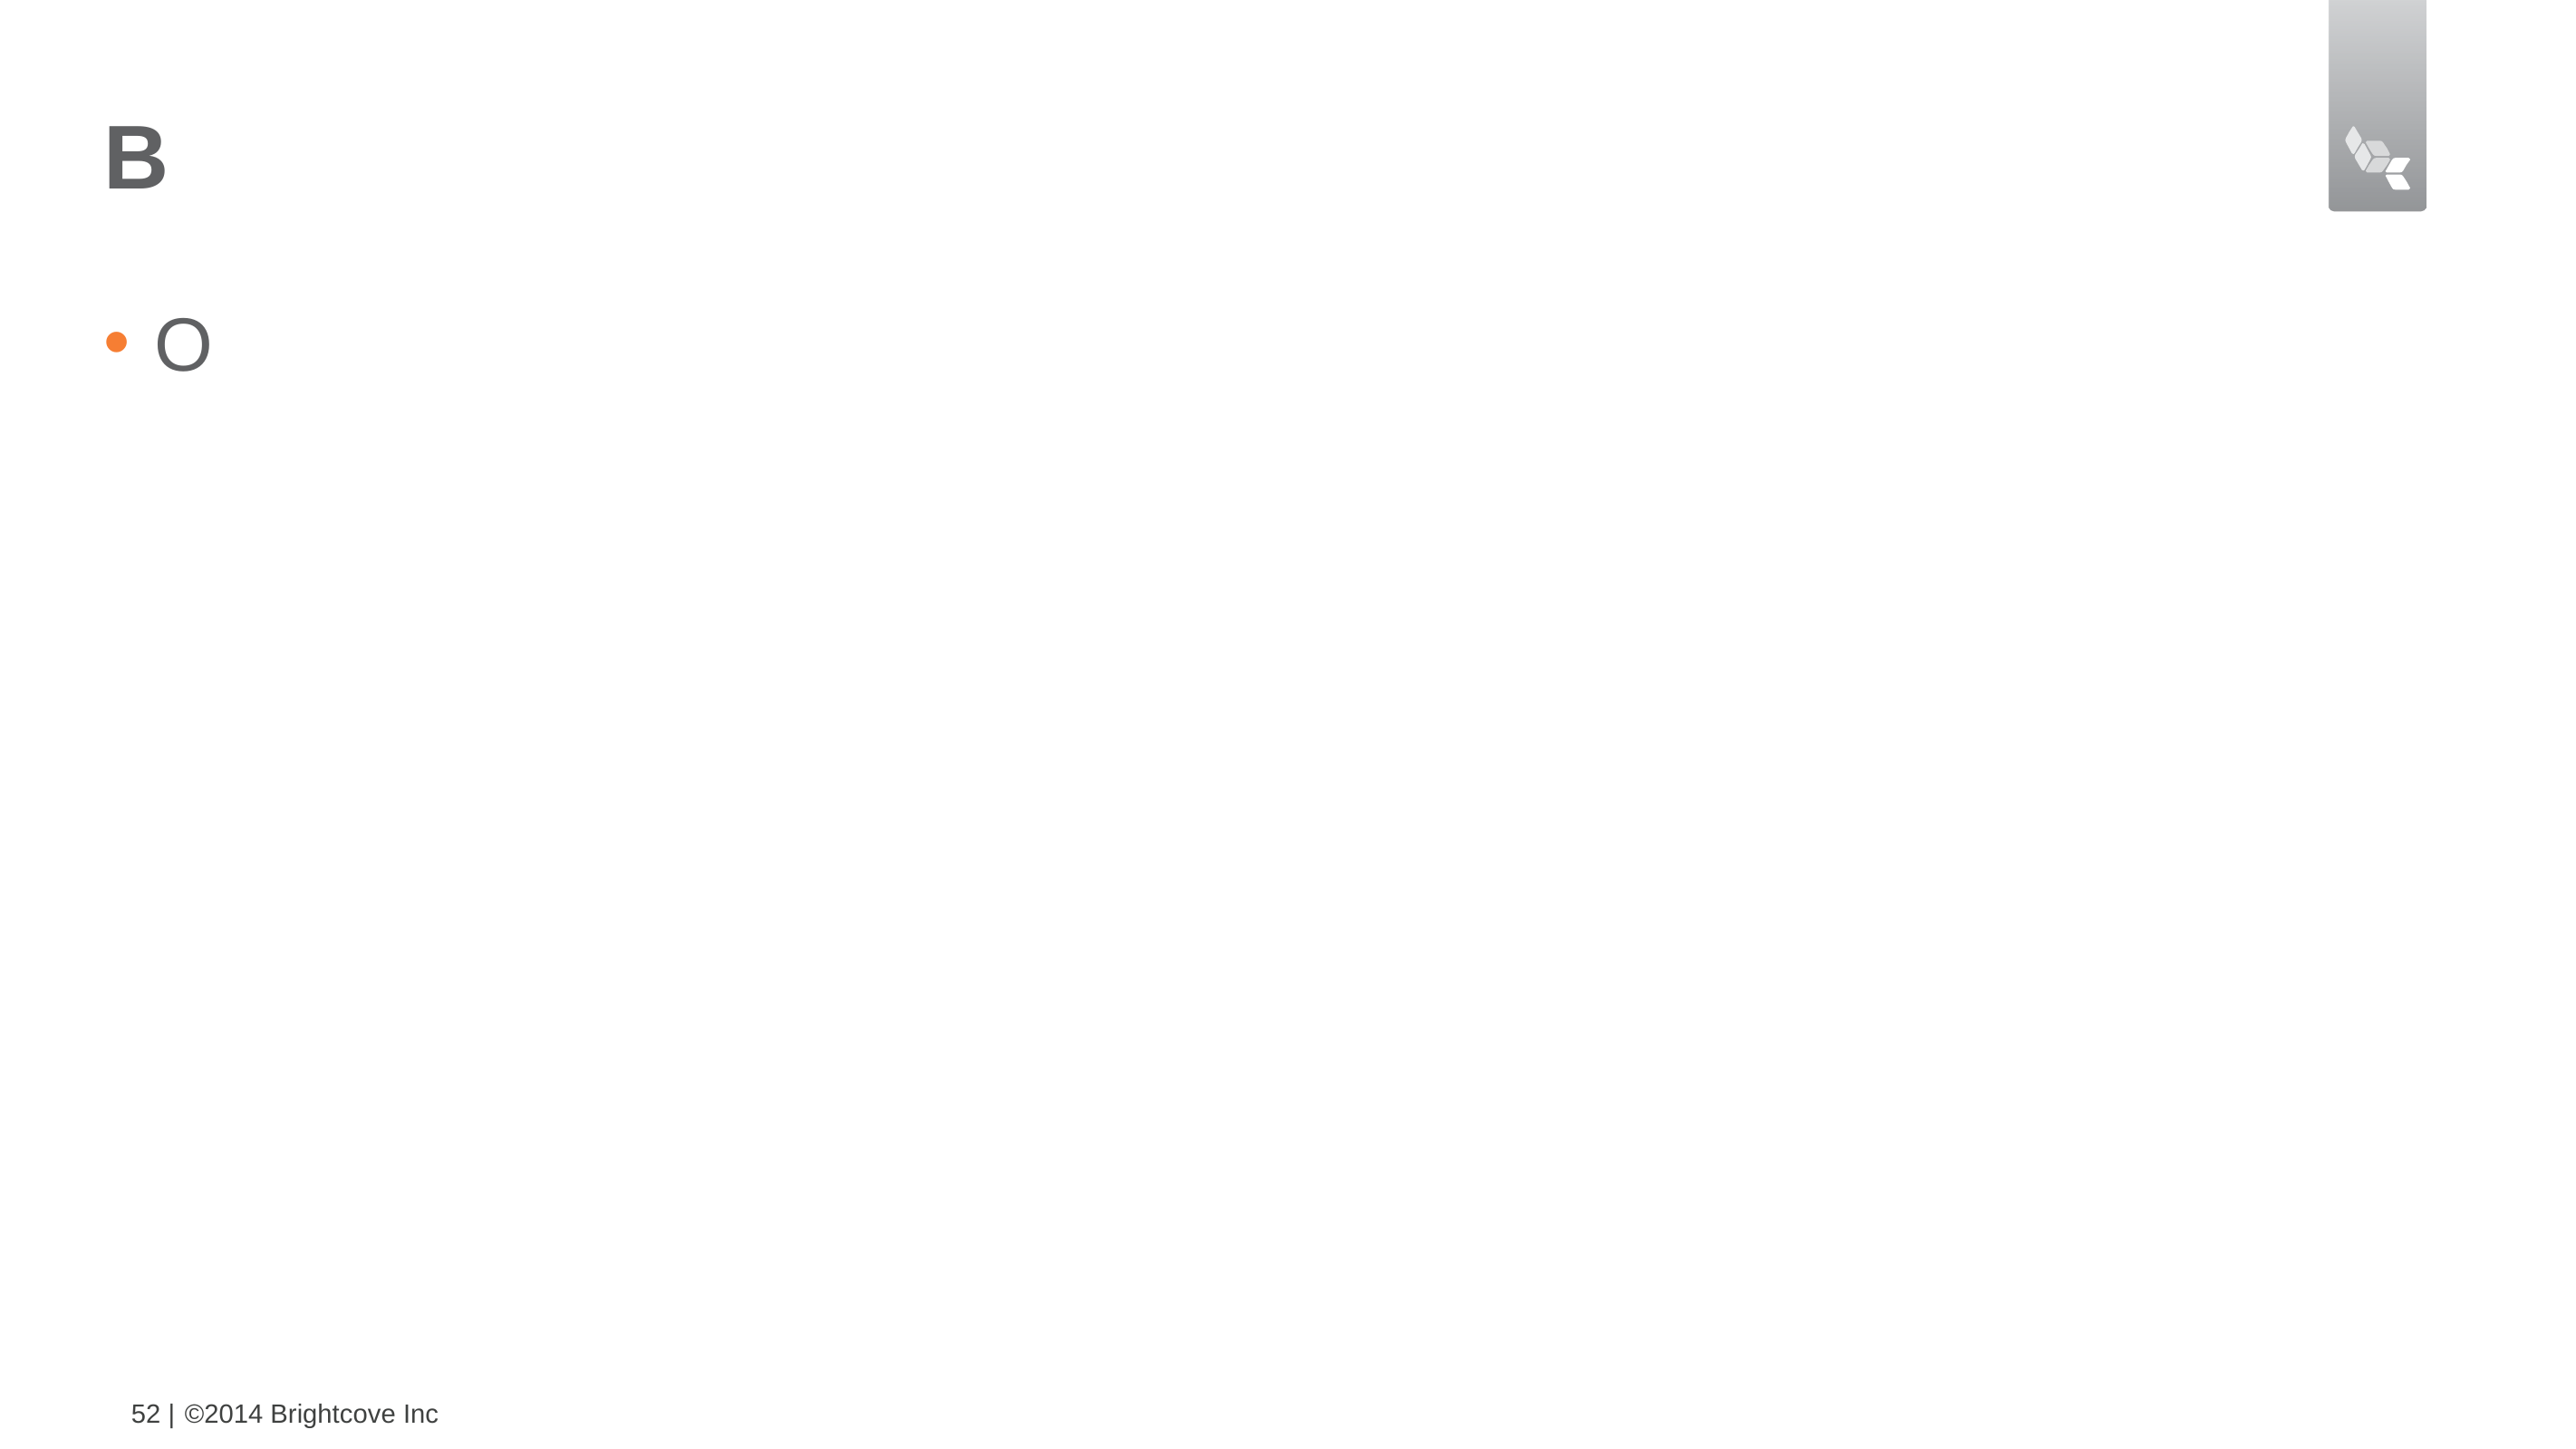

# B
O
52 |
©2014 Brightcove Inc